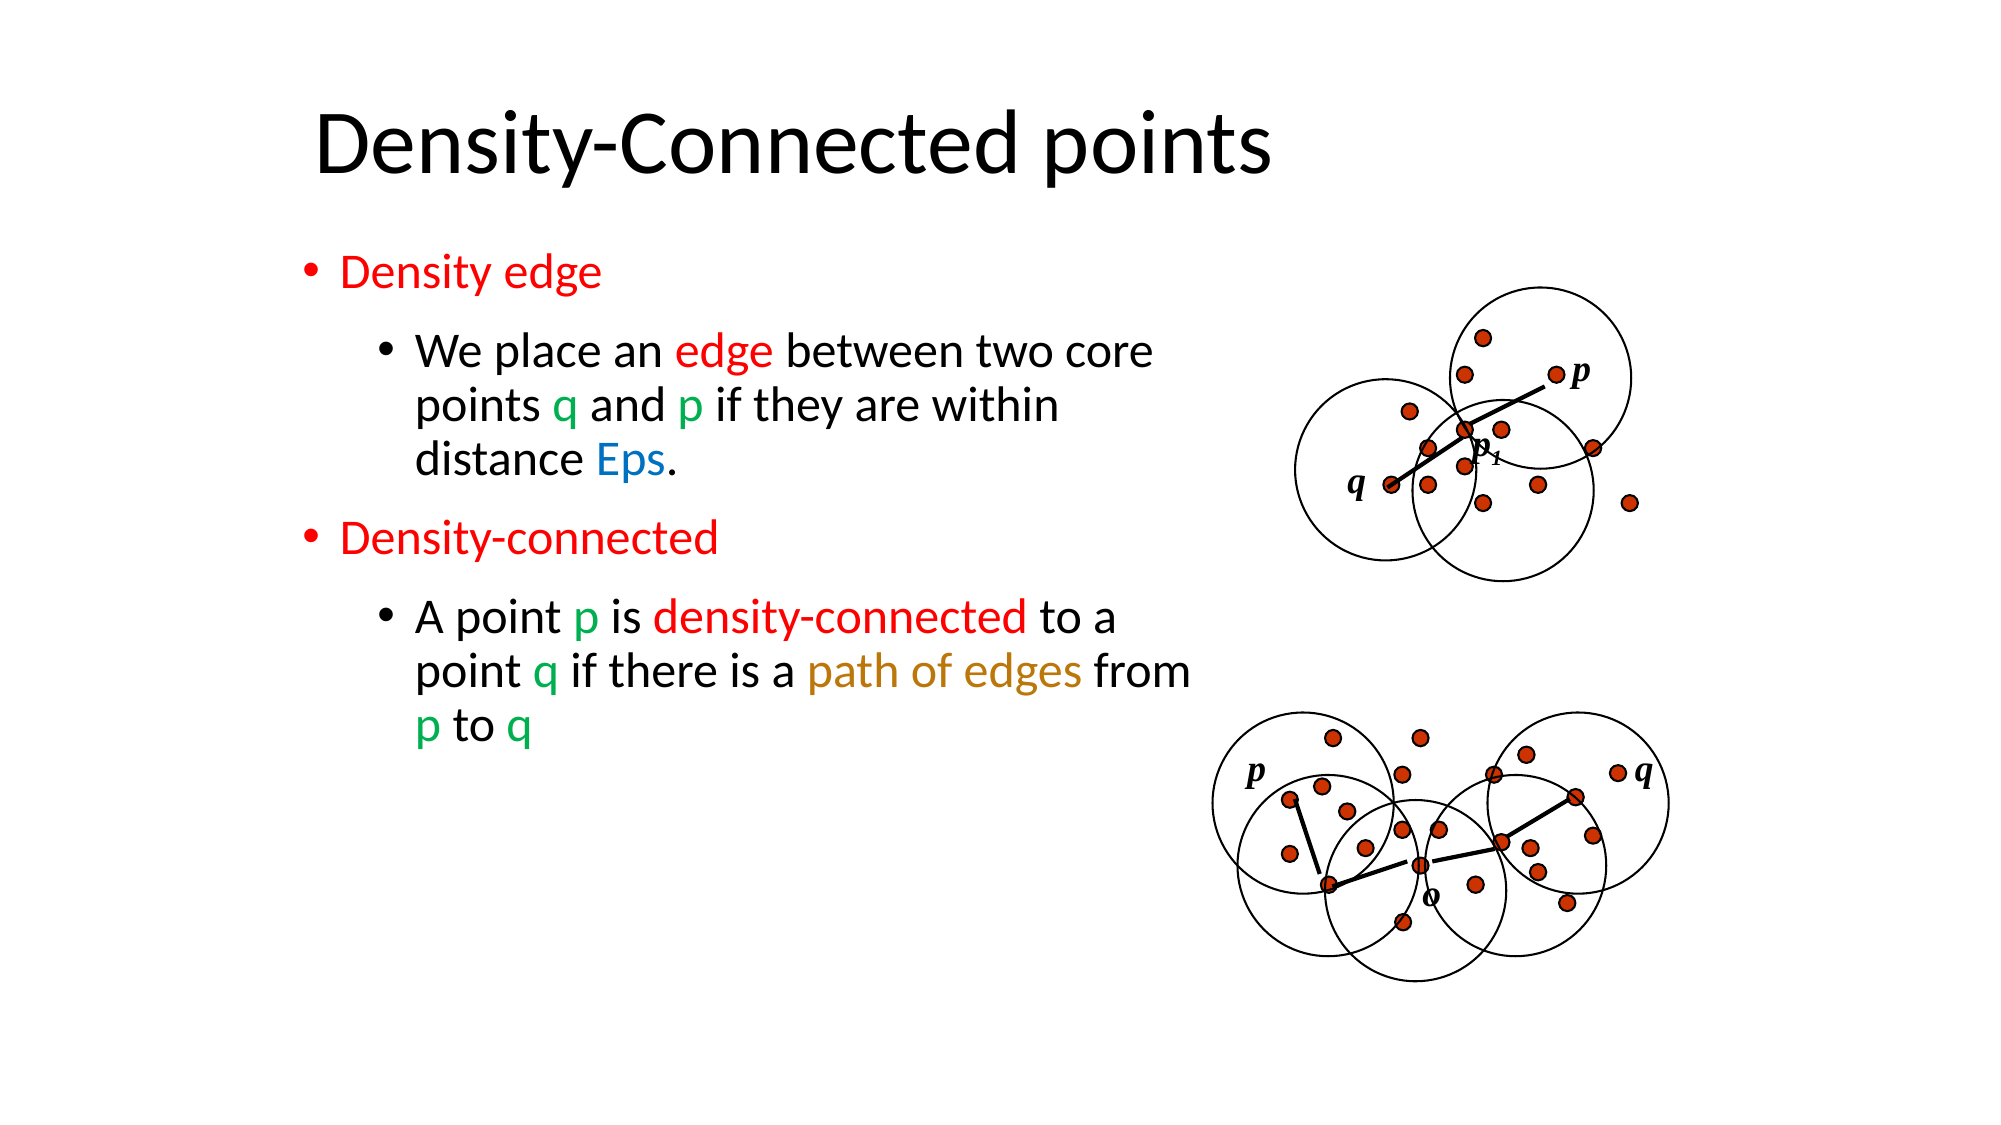

# Density-Connected points
Density edge
We place an edge between two core points q and p if they are within distance Eps.
Density-connected
A point p is density-connected to a point q if there is a path of edges from p to q

p

p1

q

p
q

o